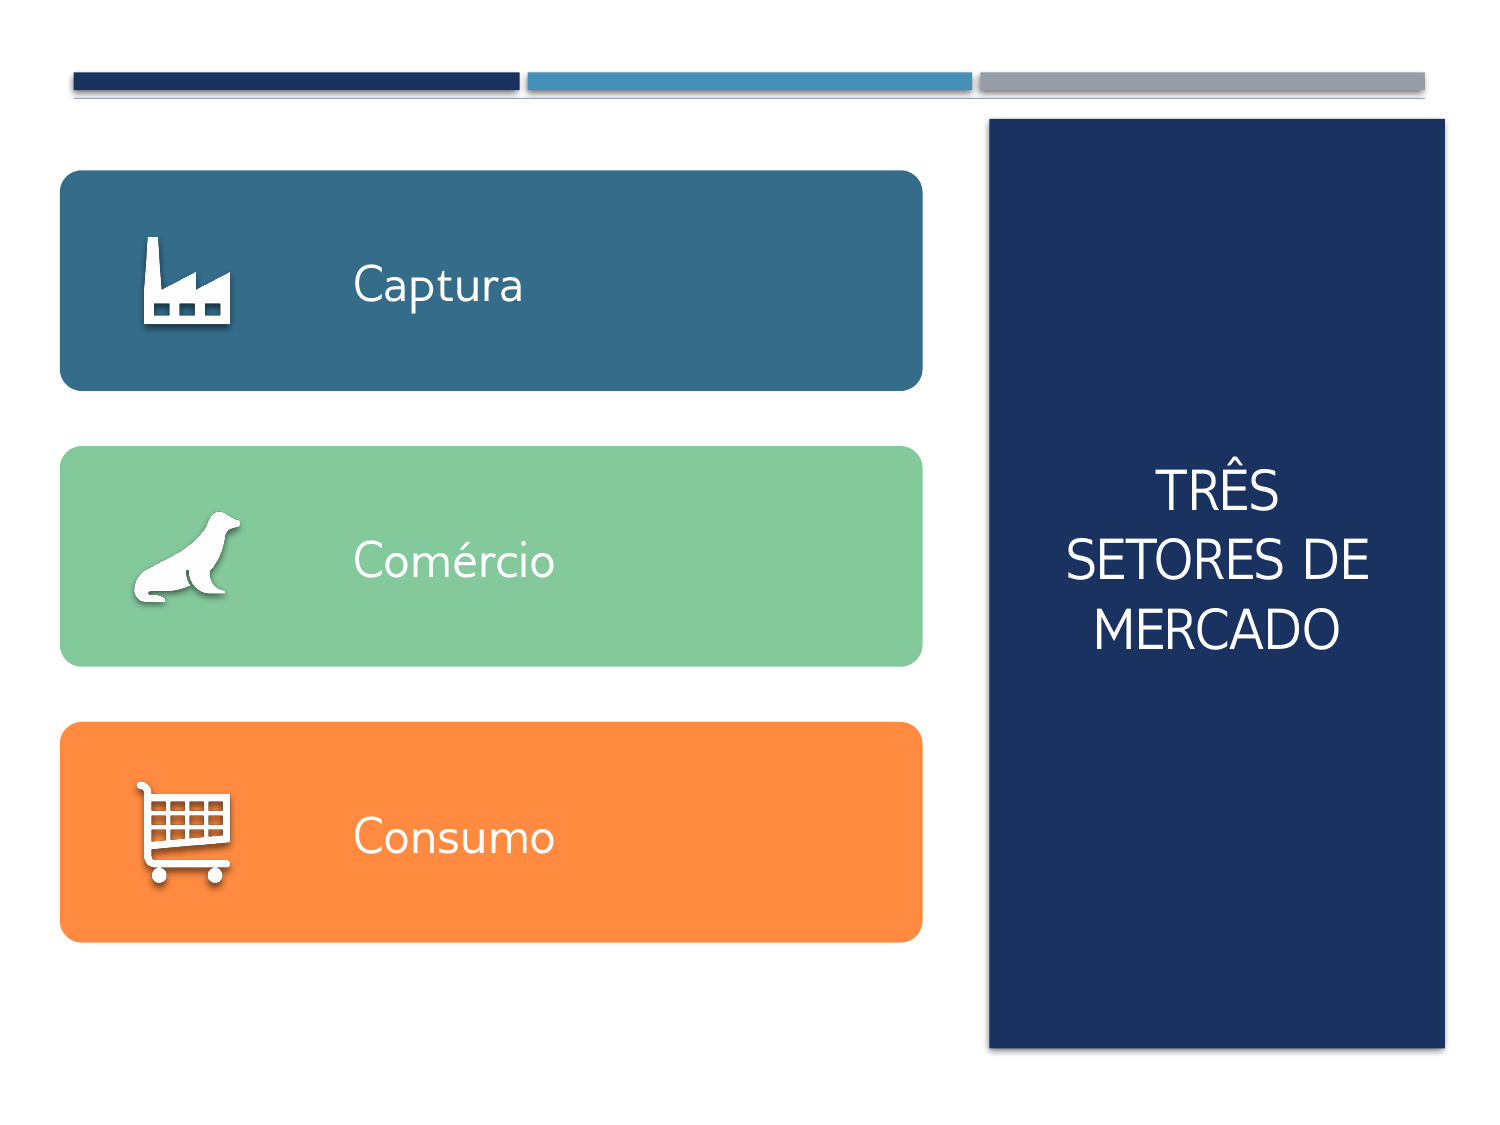

Captura
 Comércio
 Consumo
# TrÊs setores de mercado
22